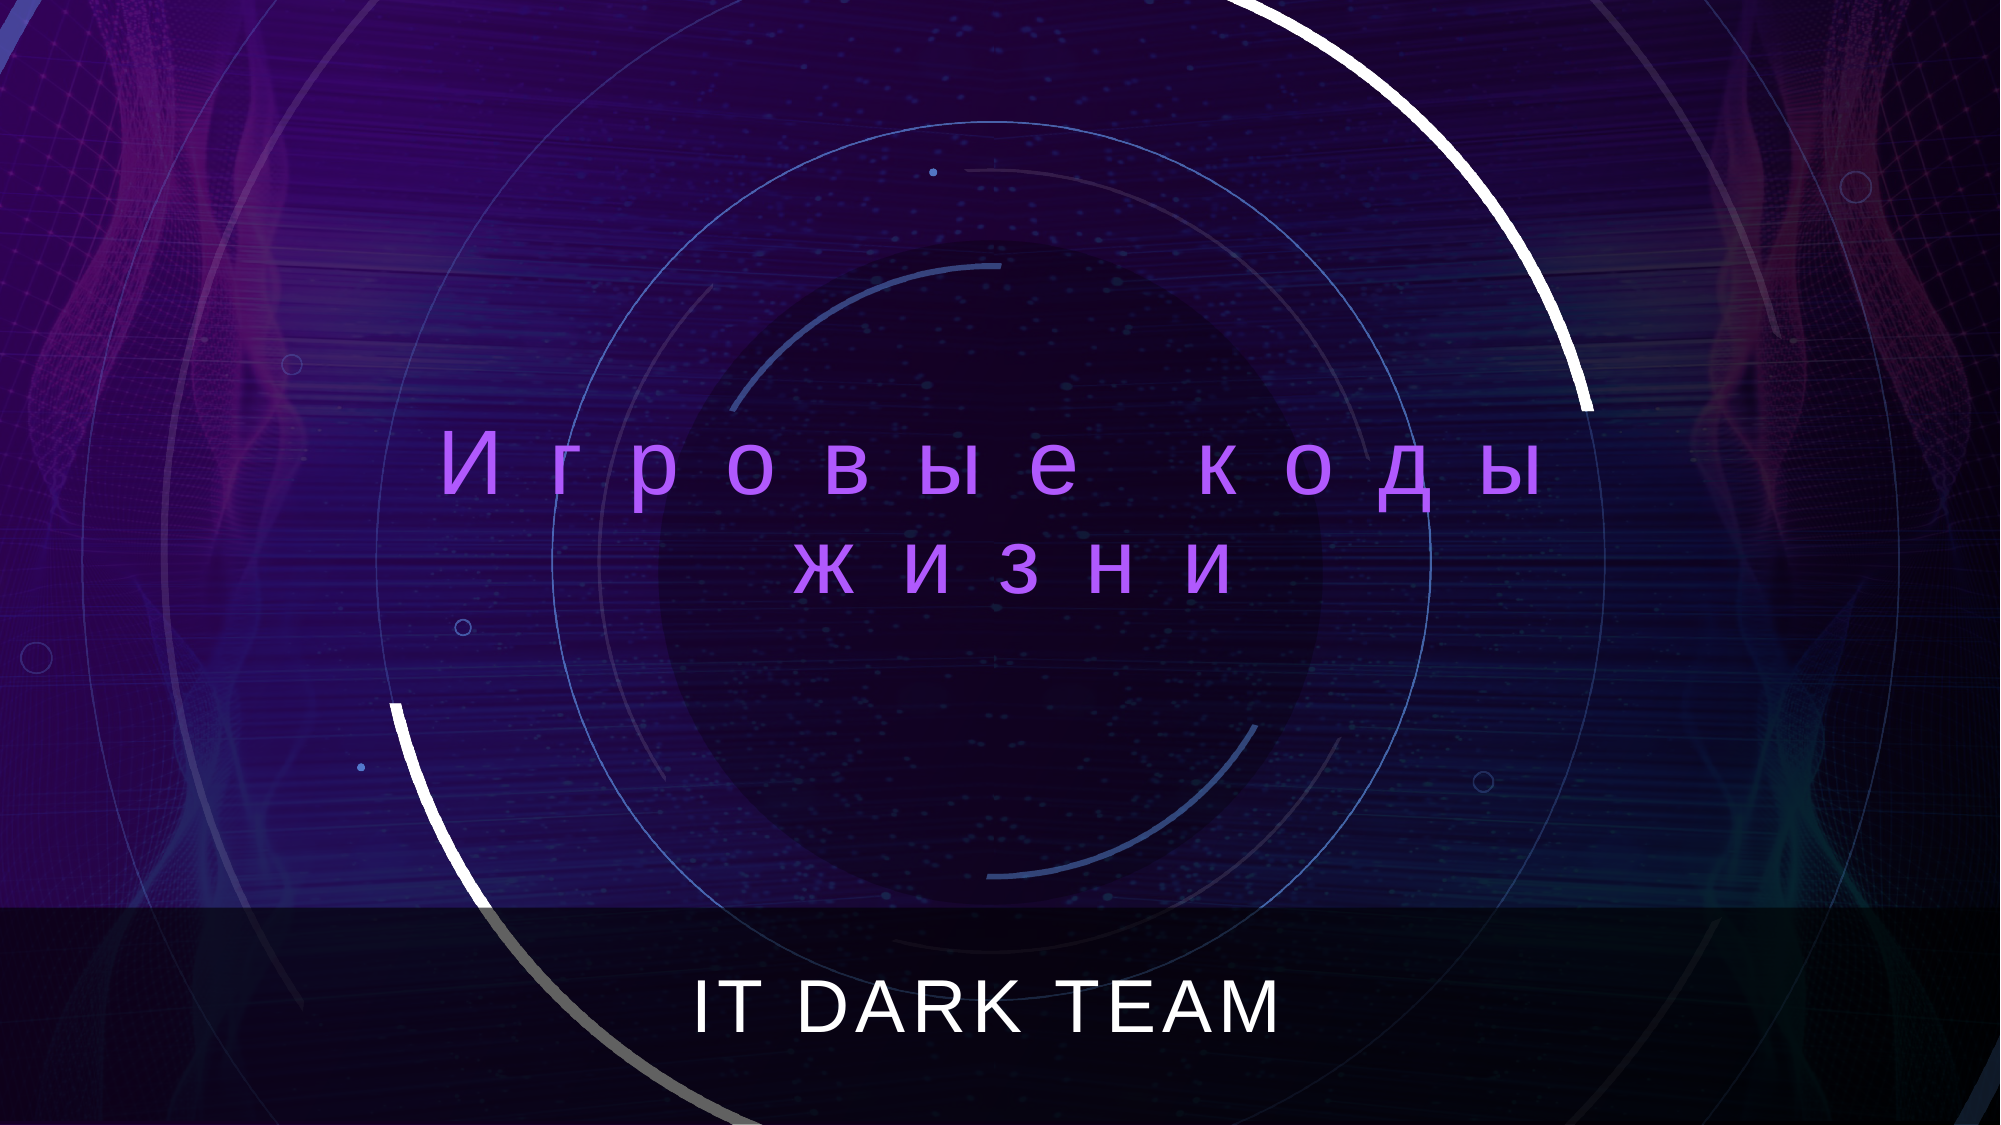

# Игровые коды жизни

IT DARK TEAM